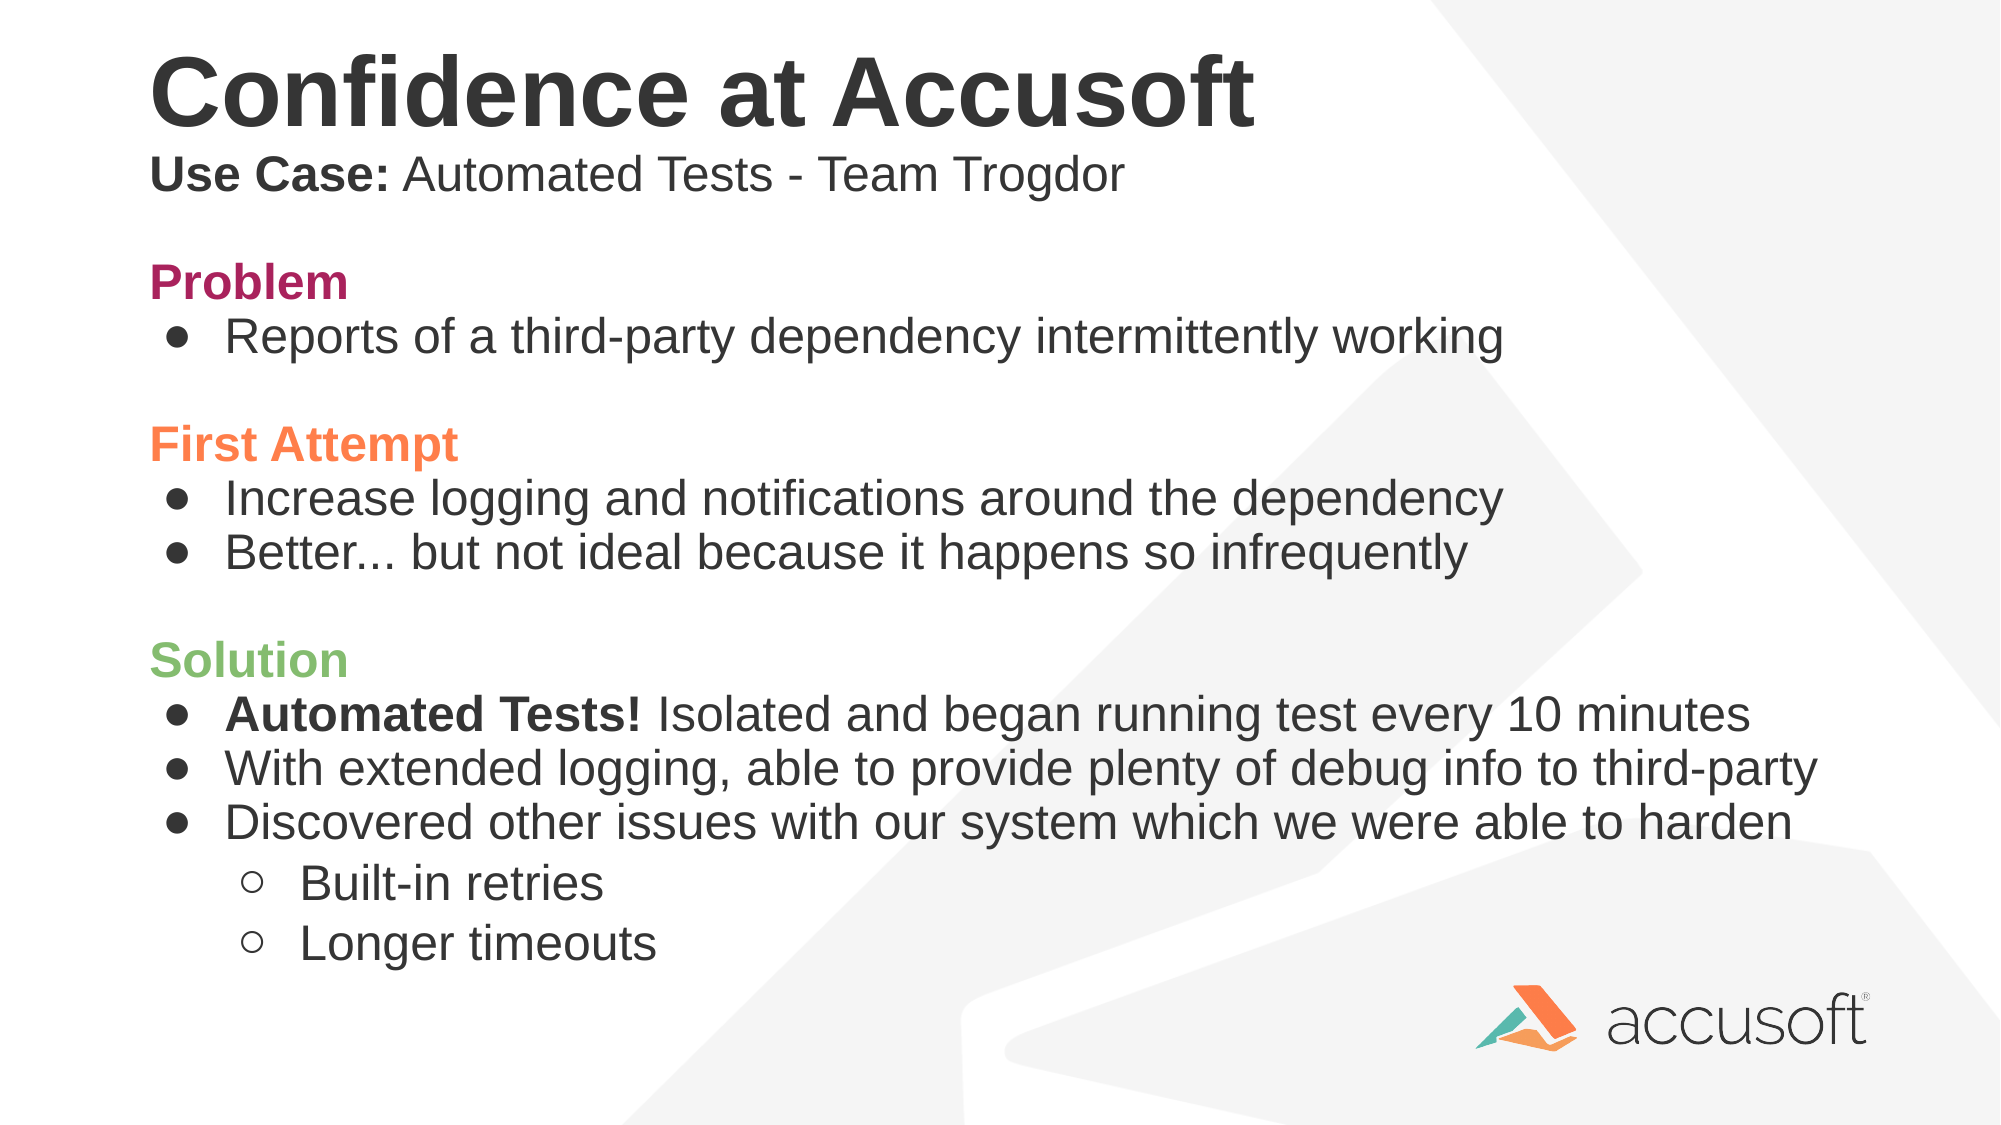

# Confidence at Accusoft
Use Case: Automated Tests - Team Trogdor

Problem
Reports of a third-party dependency intermittently working

First Attempt
Increase logging and notifications around the dependency
Better... but not ideal because it happens so infrequently

Solution
Automated Tests! Isolated and began running test every 10 minutes
With extended logging, able to provide plenty of debug info to third-party
Discovered other issues with our system which we were able to harden
Built-in retries
Longer timeouts